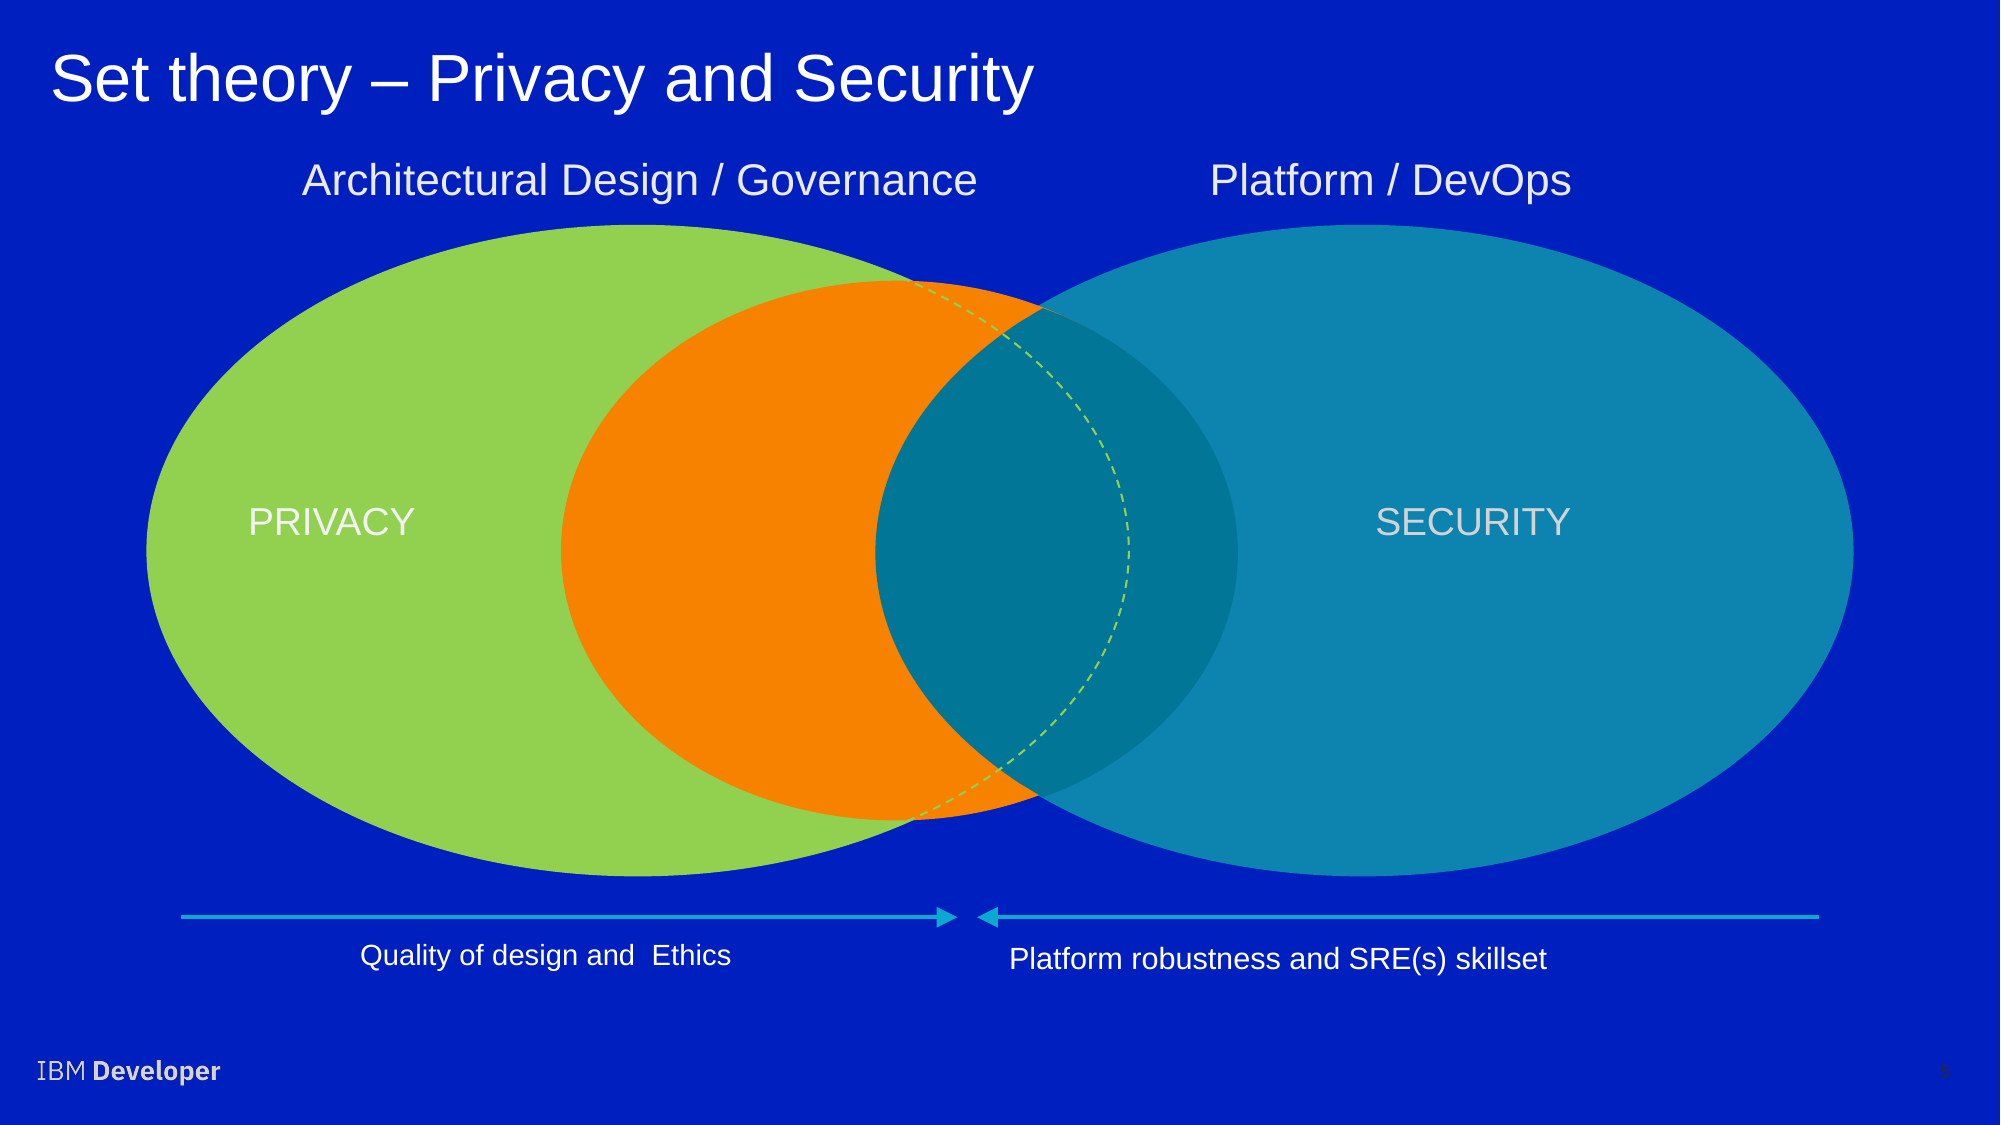

# Set theory – Privacy and Security
Architectural Design / Governance
Platform / DevOps

SECURITY
Fast Data
Applications
PRIVACY
Quality of design and  Ethics

Platform robustness and SRE(s) skillset
5